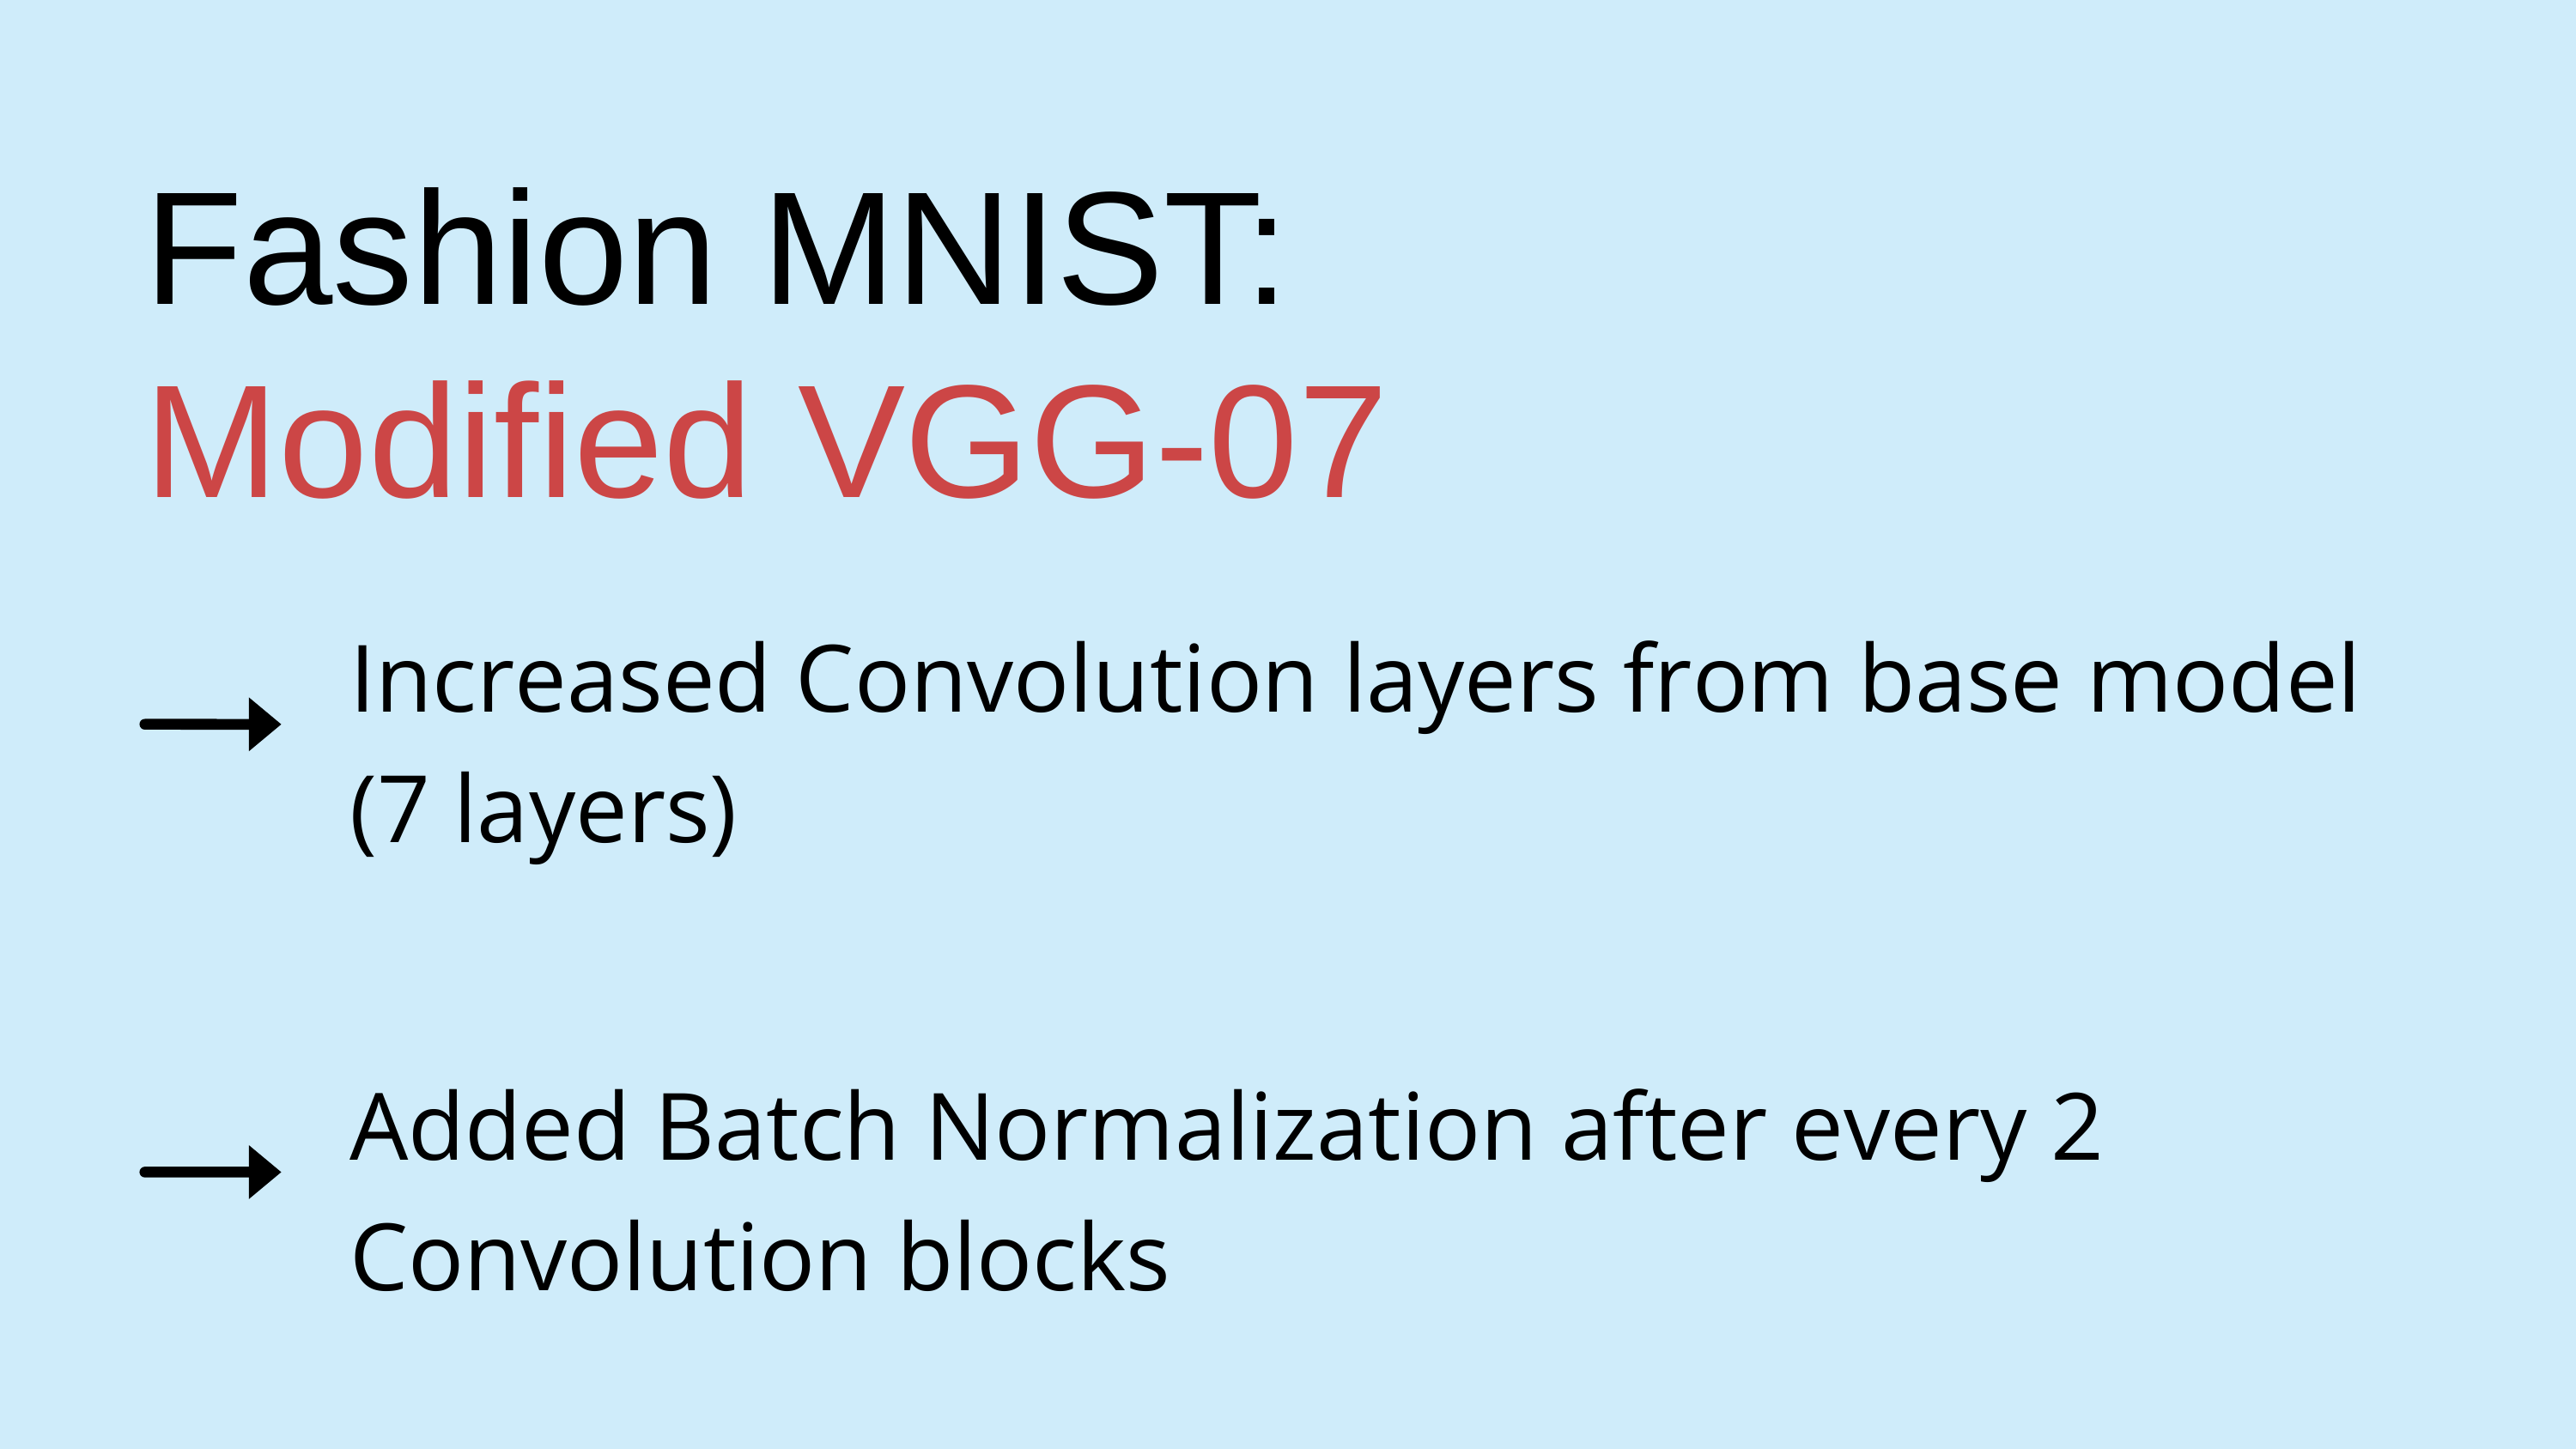

Fashion MNIST: Modified VGG-07
Increased Convolution layers from base model
(7 layers)

Added Batch Normalization after every 2 Convolution blocks